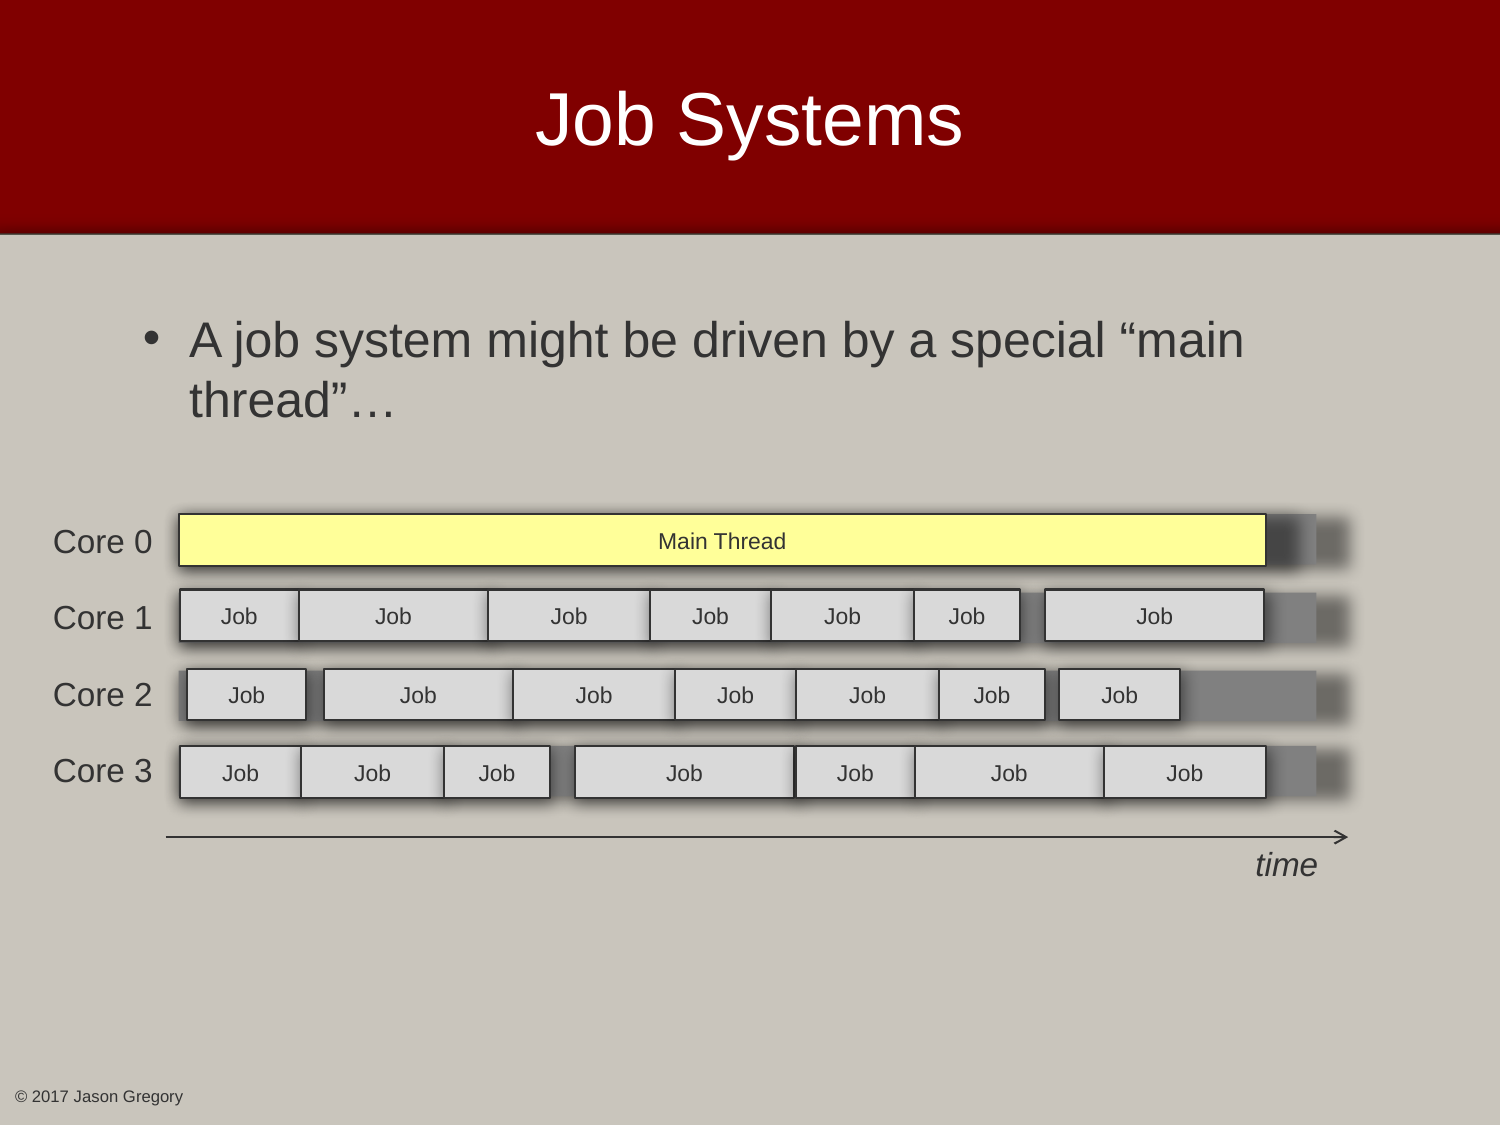

# Job Systems
A job system might be driven by a special “main thread”…
Core 0

Main Thread
Core 1
Job
Job
Job
Job
Job
Job
Job
Core 2
Job
Job
Job
Job
Job
Job
Job
Core 3
Job
Job
Job
Job
Job
Job
Job
time
© 2017 Jason Gregory